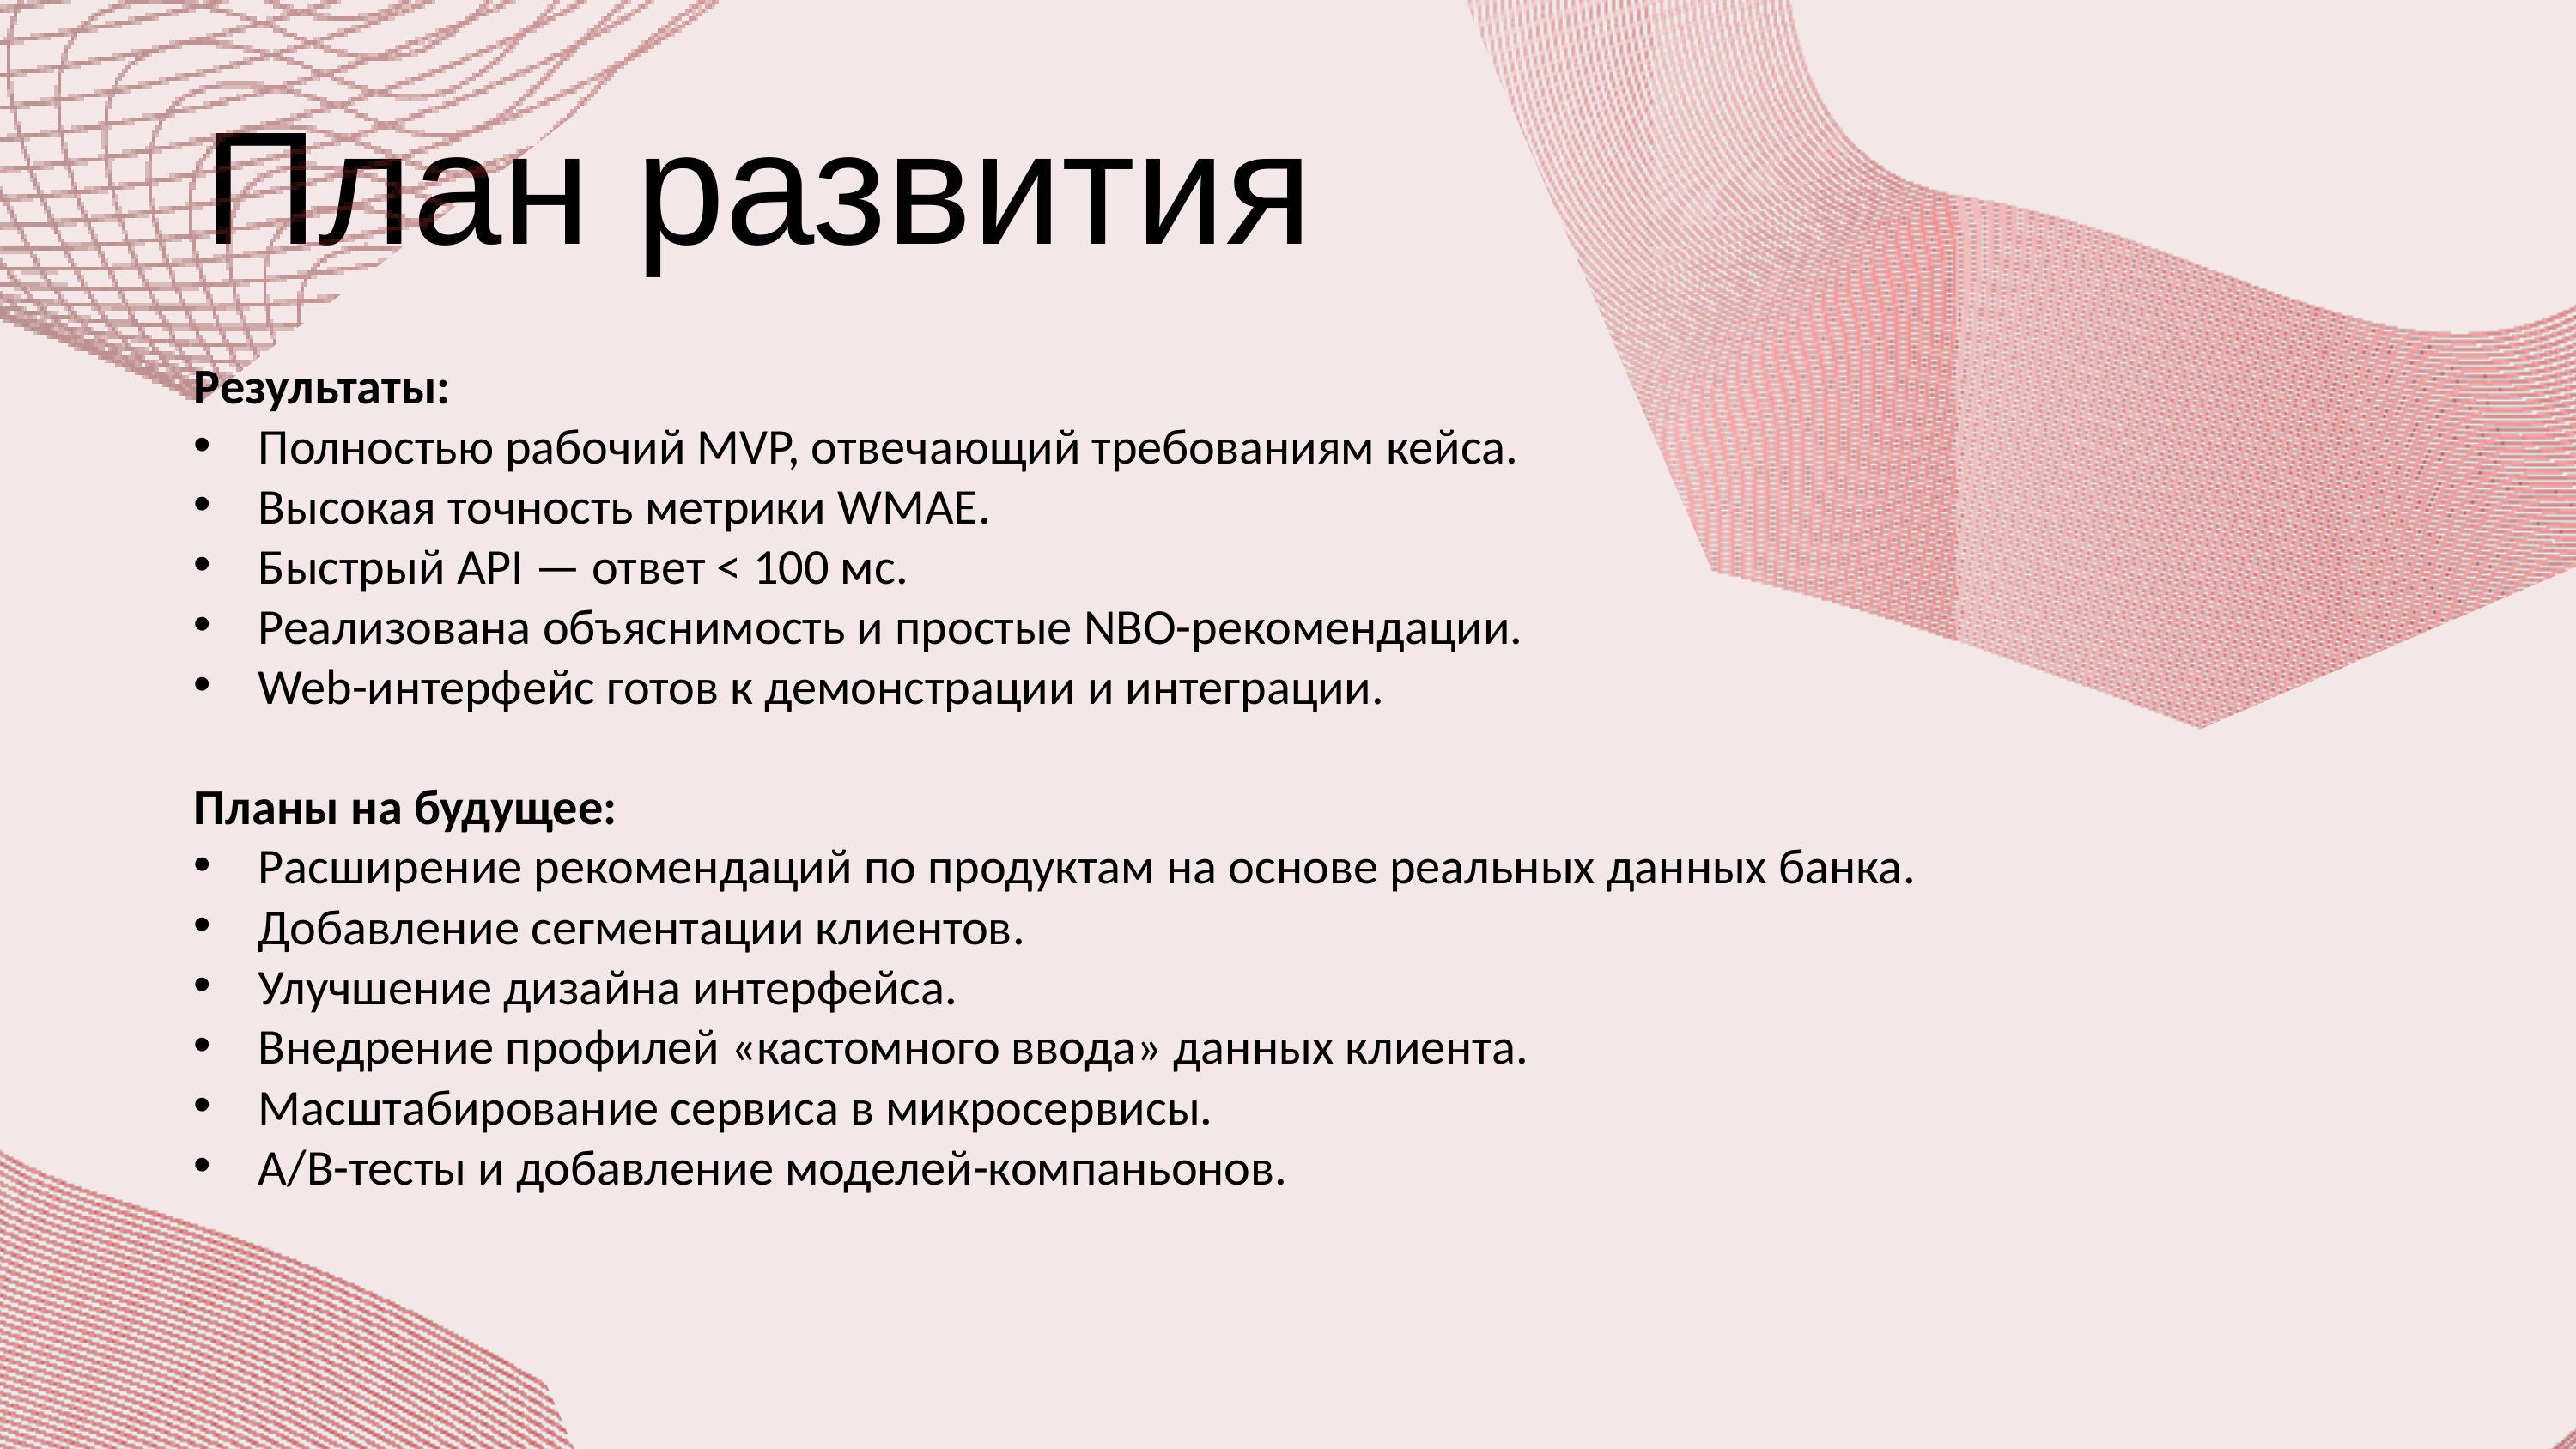

# План развития
План развития
Этап 1. MVP + пилот (0–6 мес.)
Результаты:
Полностью рабочий MVP, отвечающий требованиям кейса.
Высокая точность метрики WMAE.
Быстрый API — ответ < 100 мс.
Реализована объяснимость и простые NBО-рекомендации.
Web-интерфейс готов к демонстрации и интеграции.

Планы на будущее:
Расширение рекомендаций по продуктам на основе реальных данных банка.
Добавление сегментации клиентов.
Улучшение дизайна интерфейса.
Внедрение профилей «кастомного ввода» данных клиента.
Масштабирование сервиса в микросервисы.
A/B-тесты и добавление моделей-компаньонов.
Этап 3. Расширение функционала (18–24 мес.)
Этап 2. Масштабирование (6–18 мес.)

Этап 4. Экосистема и новые доходы (24–36 мес.)
Этап 3